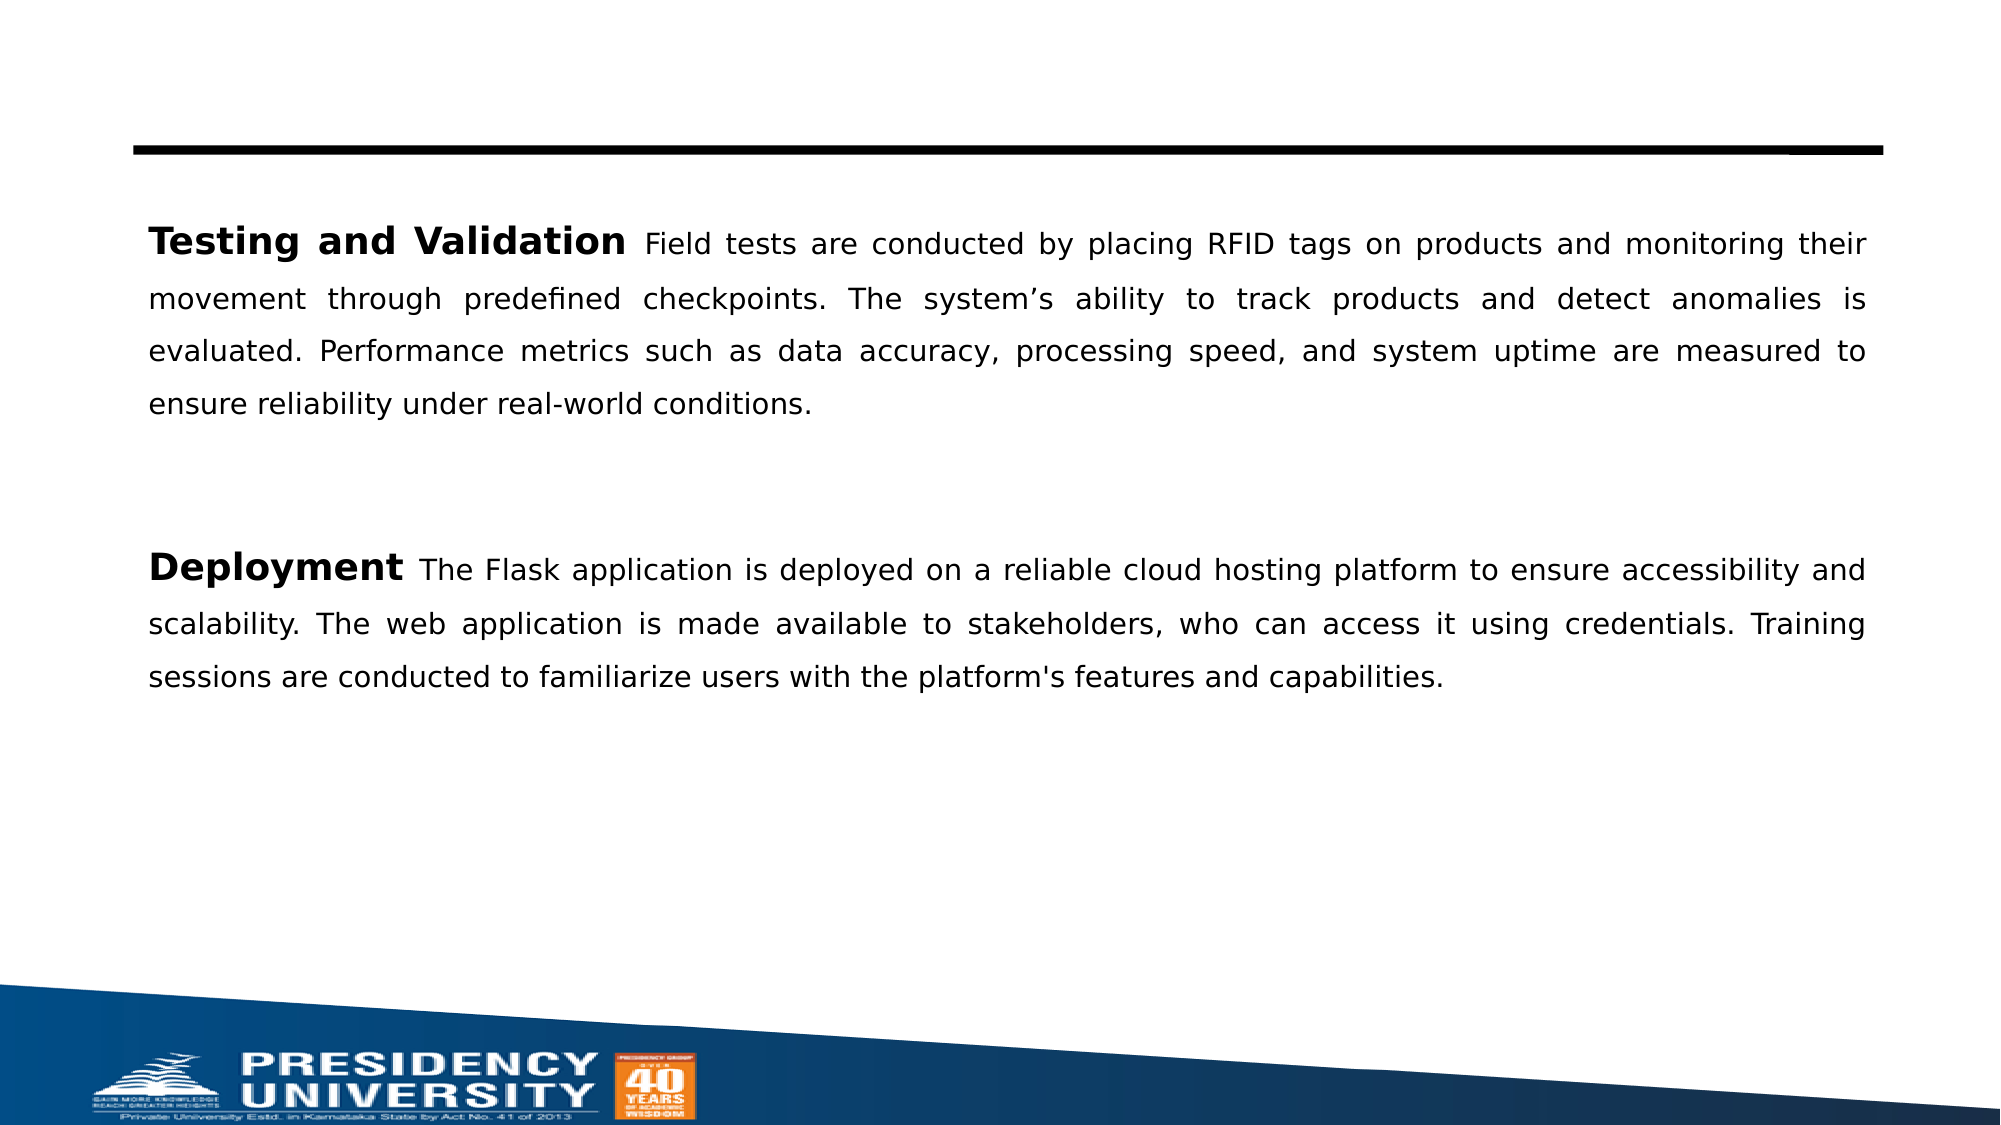

Testing and Validation Field tests are conducted by placing RFID tags on products and monitoring their movement through predefined checkpoints. The system’s ability to track products and detect anomalies is evaluated. Performance metrics such as data accuracy, processing speed, and system uptime are measured to ensure reliability under real-world conditions.

Deployment The Flask application is deployed on a reliable cloud hosting platform to ensure accessibility and scalability. The web application is made available to stakeholders, who can access it using credentials. Training sessions are conducted to familiarize users with the platform's features and capabilities.